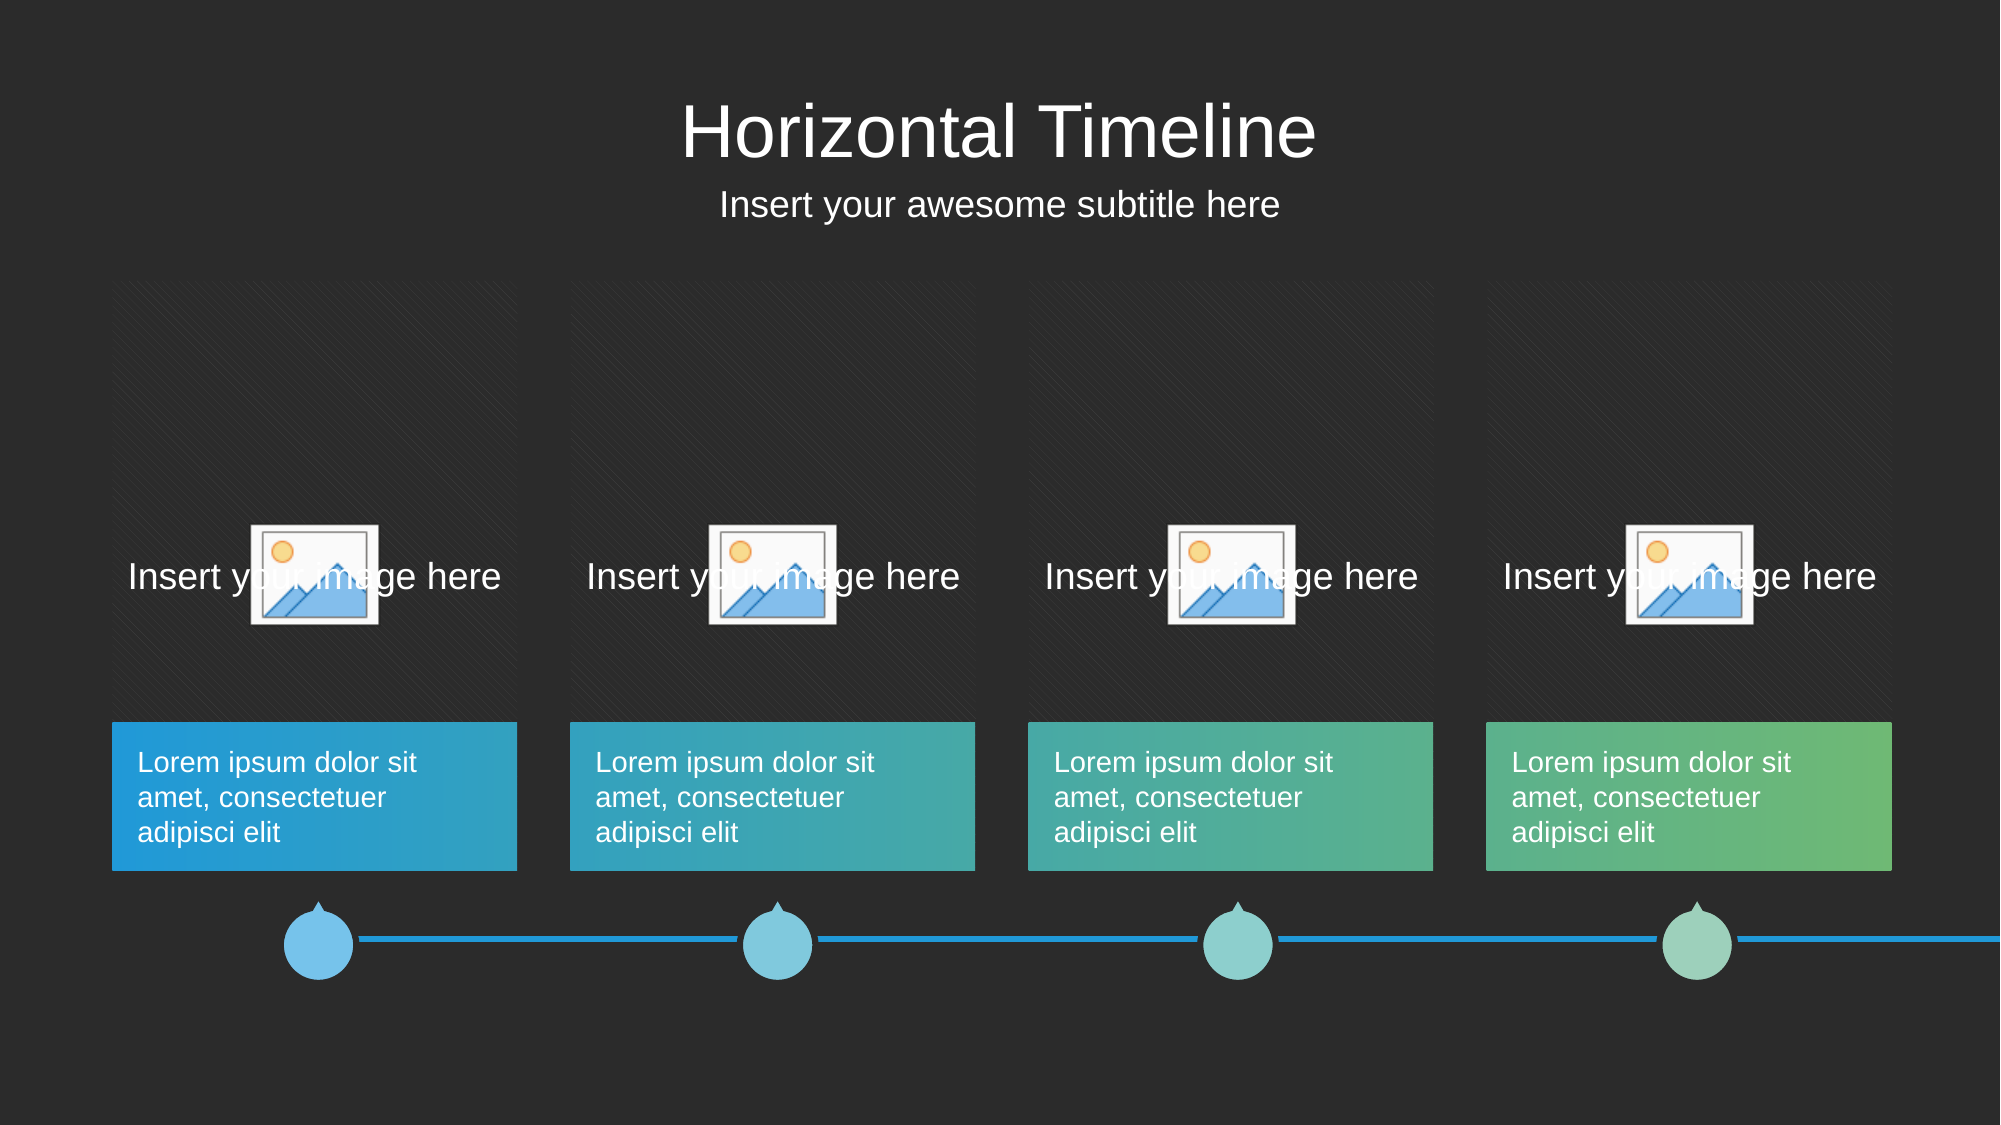

# Horizontal Timeline
Insert your awesome subtitle here

Lorem ipsum dolor sit amet, consectetuer adipisci elit
Lorem ipsum dolor sit amet, consectetuer adipisci elit
Lorem ipsum dolor sit amet, consectetuer adipisci elit
Lorem ipsum dolor sit amet, consectetuer adipisci elit